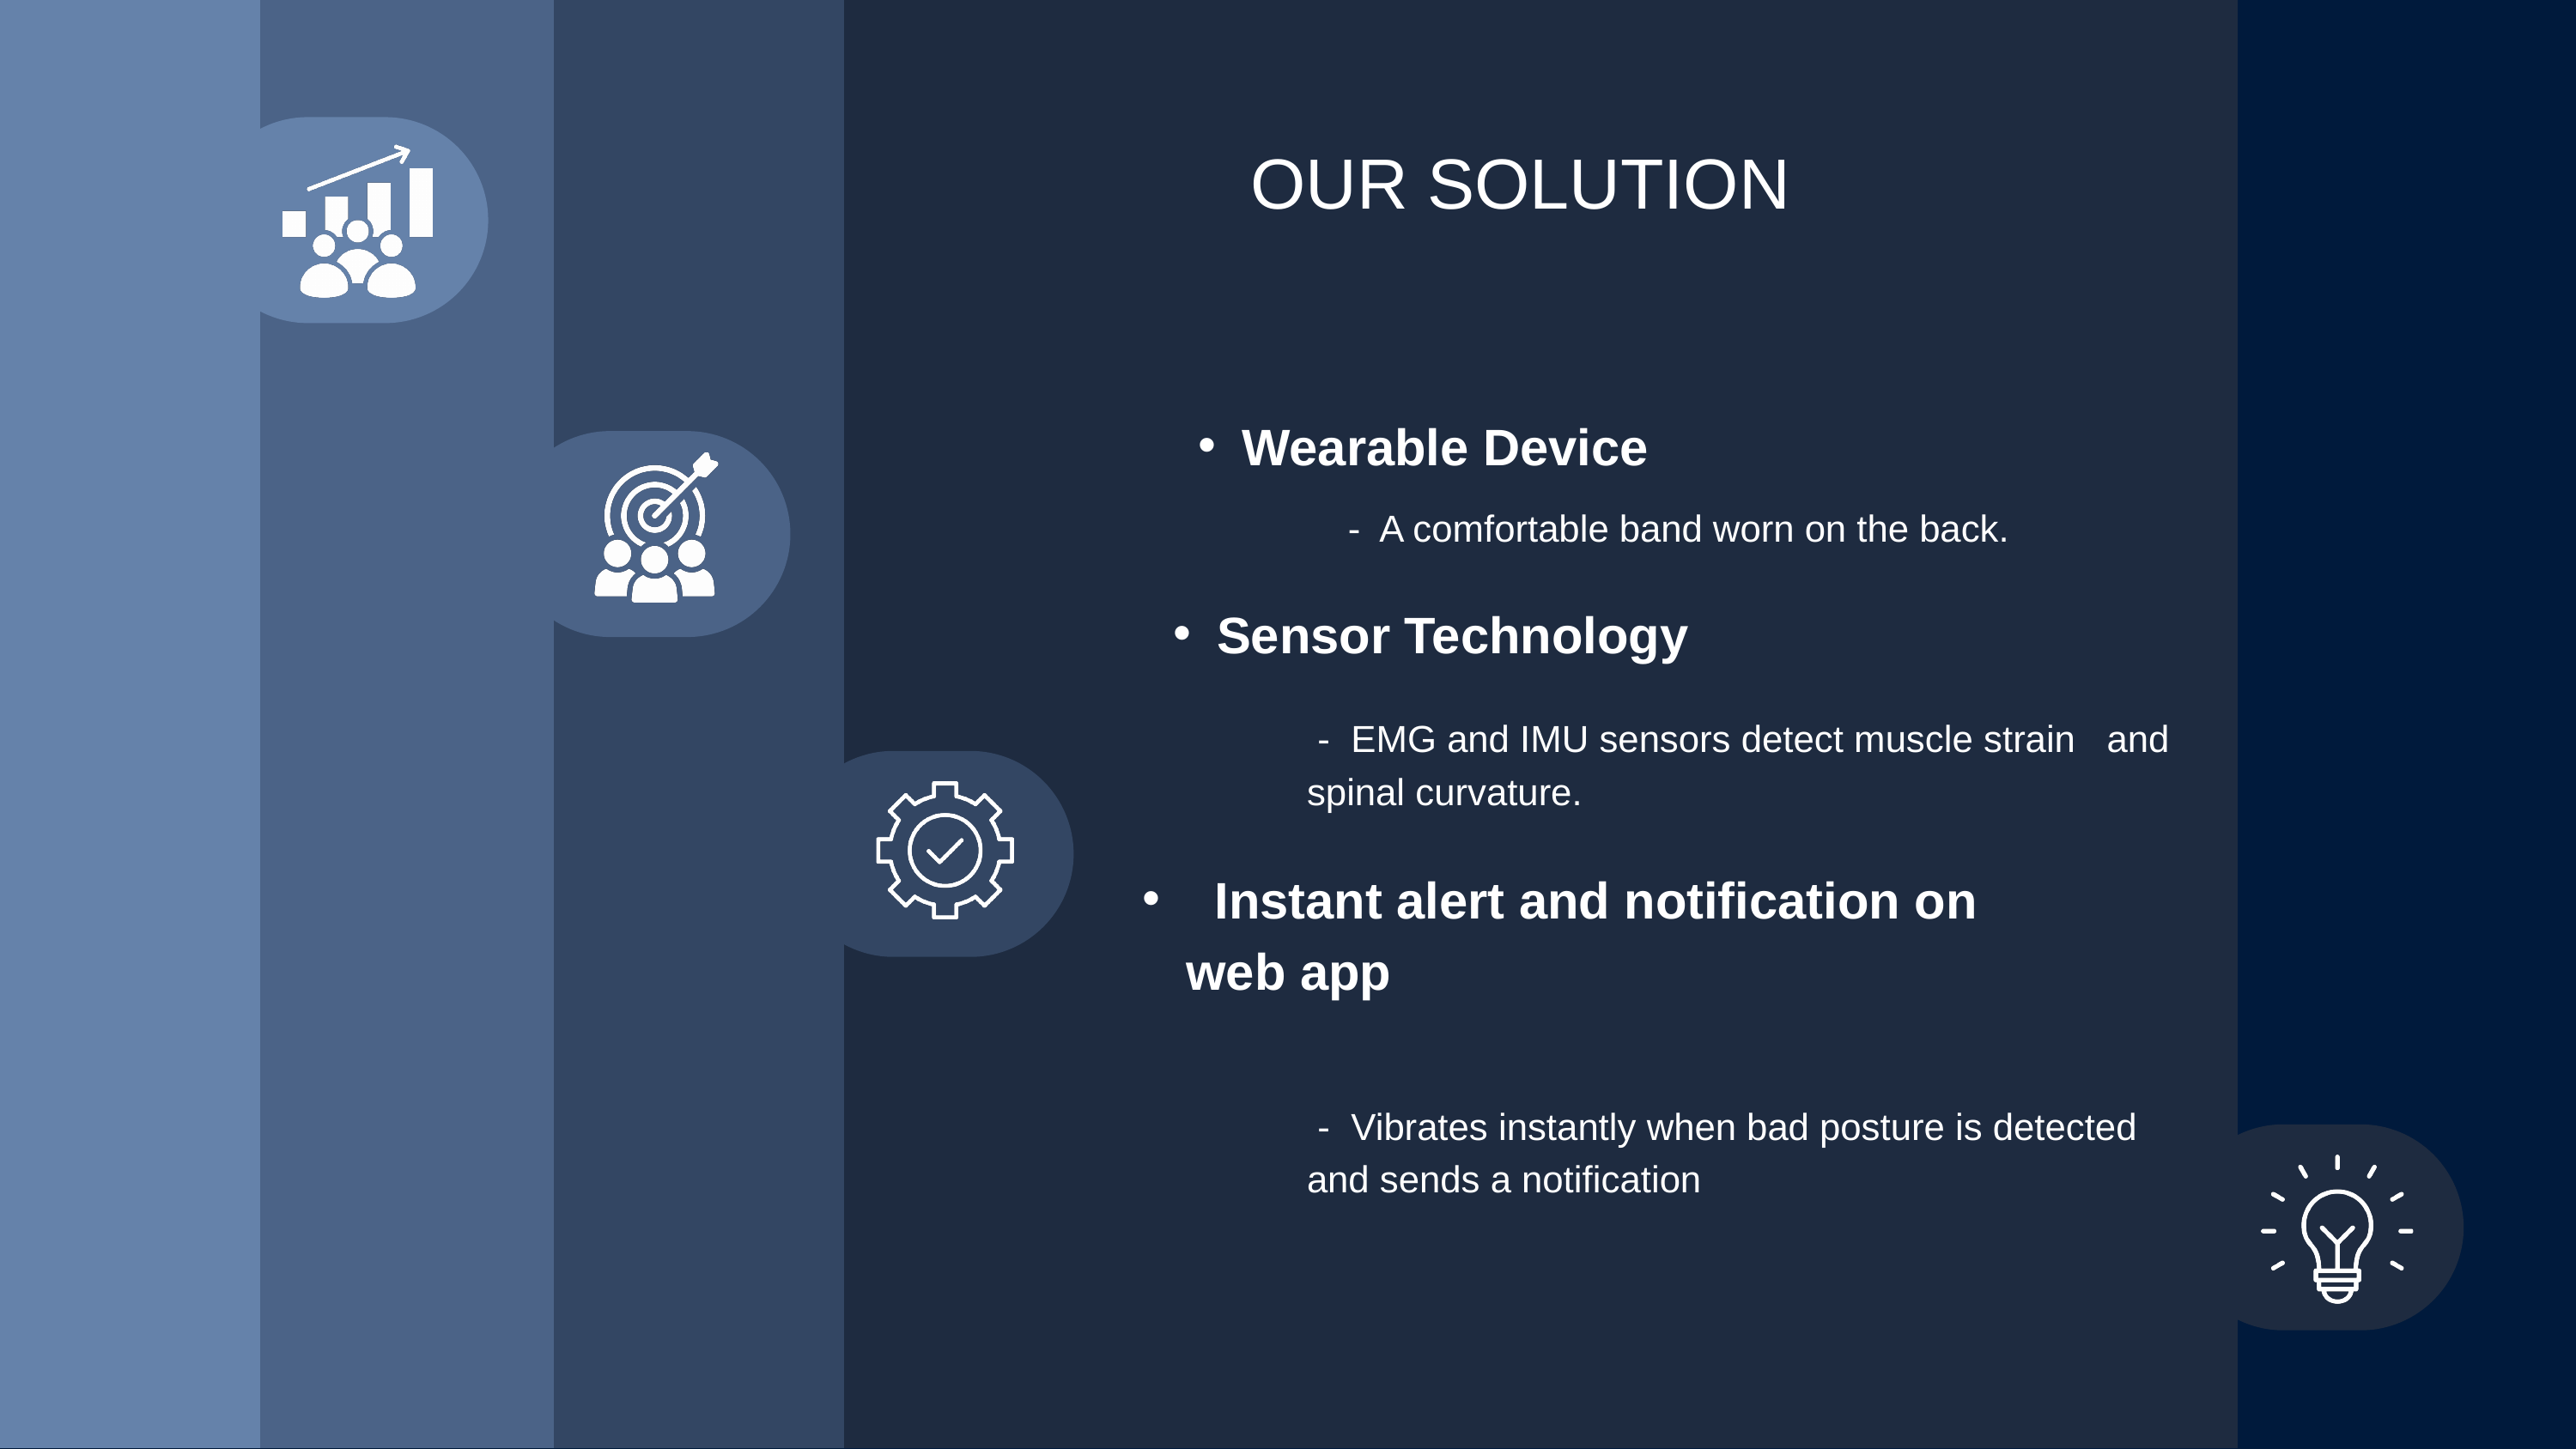

OUR SOLUTION

Wearable Device

 -  A comfortable band worn on the back.
Sensor Technology
 -  EMG and IMU sensors detect muscle strain   and spinal curvature.

  Instant alert and notification on  web app
 -  Vibrates instantly when bad posture is detected and sends a notification